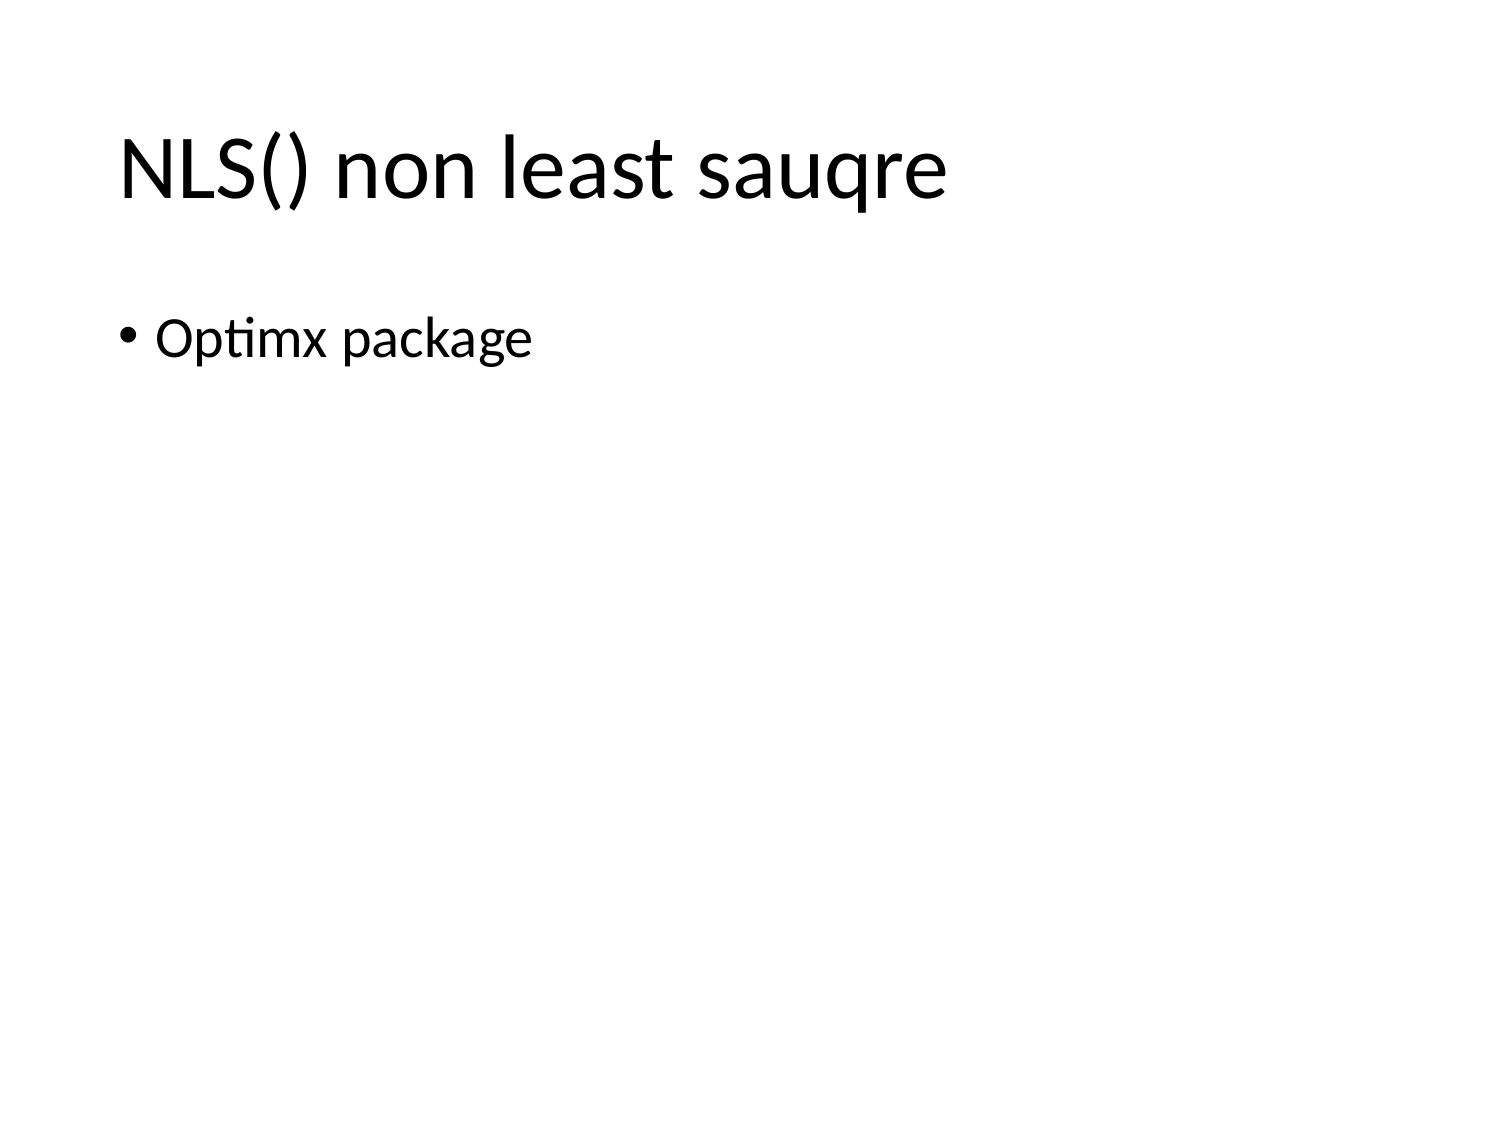

# NLS() non least sauqre
Optimx package